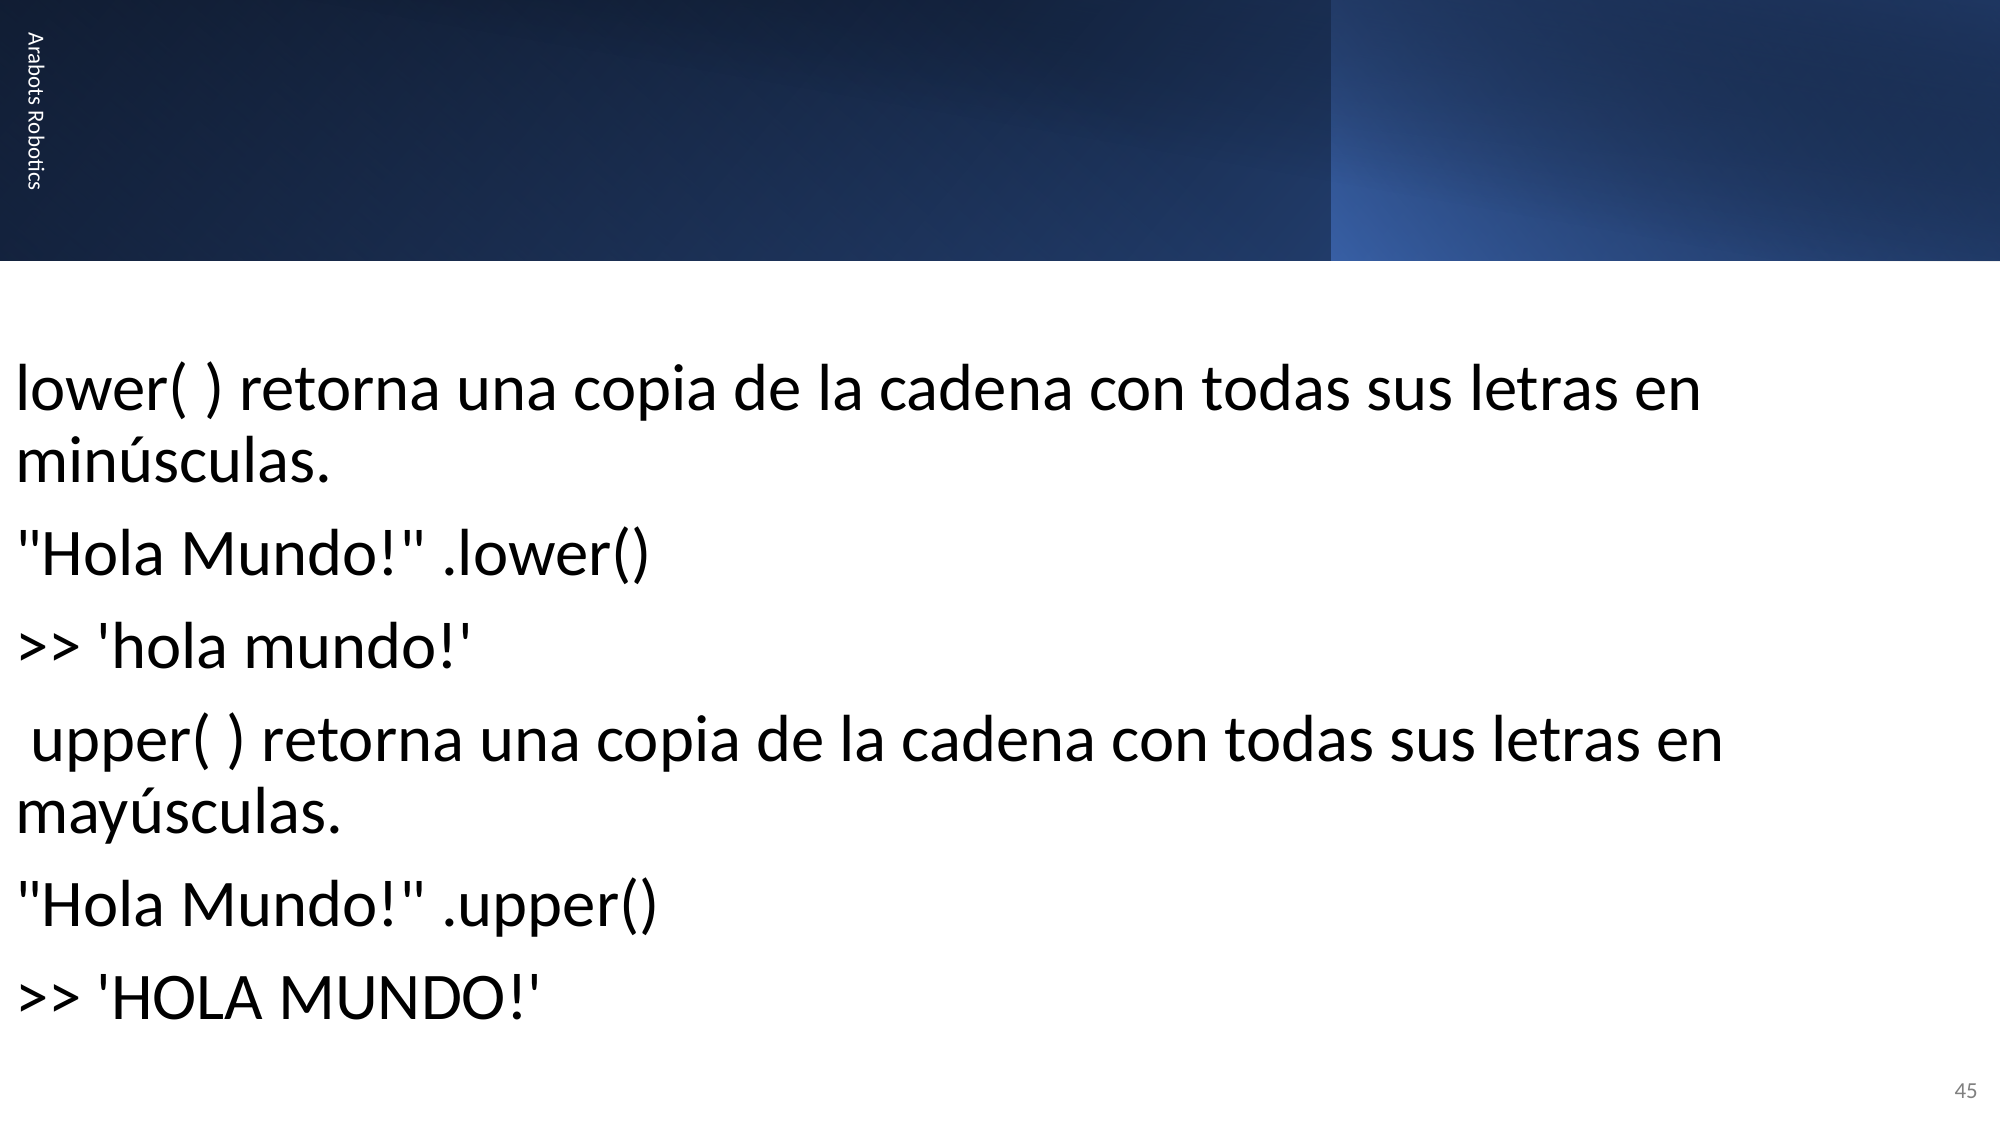

#
lower( ) retorna una copia de la cadena con todas sus letras en minúsculas.
"Hola Mundo!" .lower()
>> 'hola mundo!'
 upper( ) retorna una copia de la cadena con todas sus letras en mayúsculas.
"Hola Mundo!" .upper()
>> 'HOLA MUNDO!'
Arabots Robotics
45